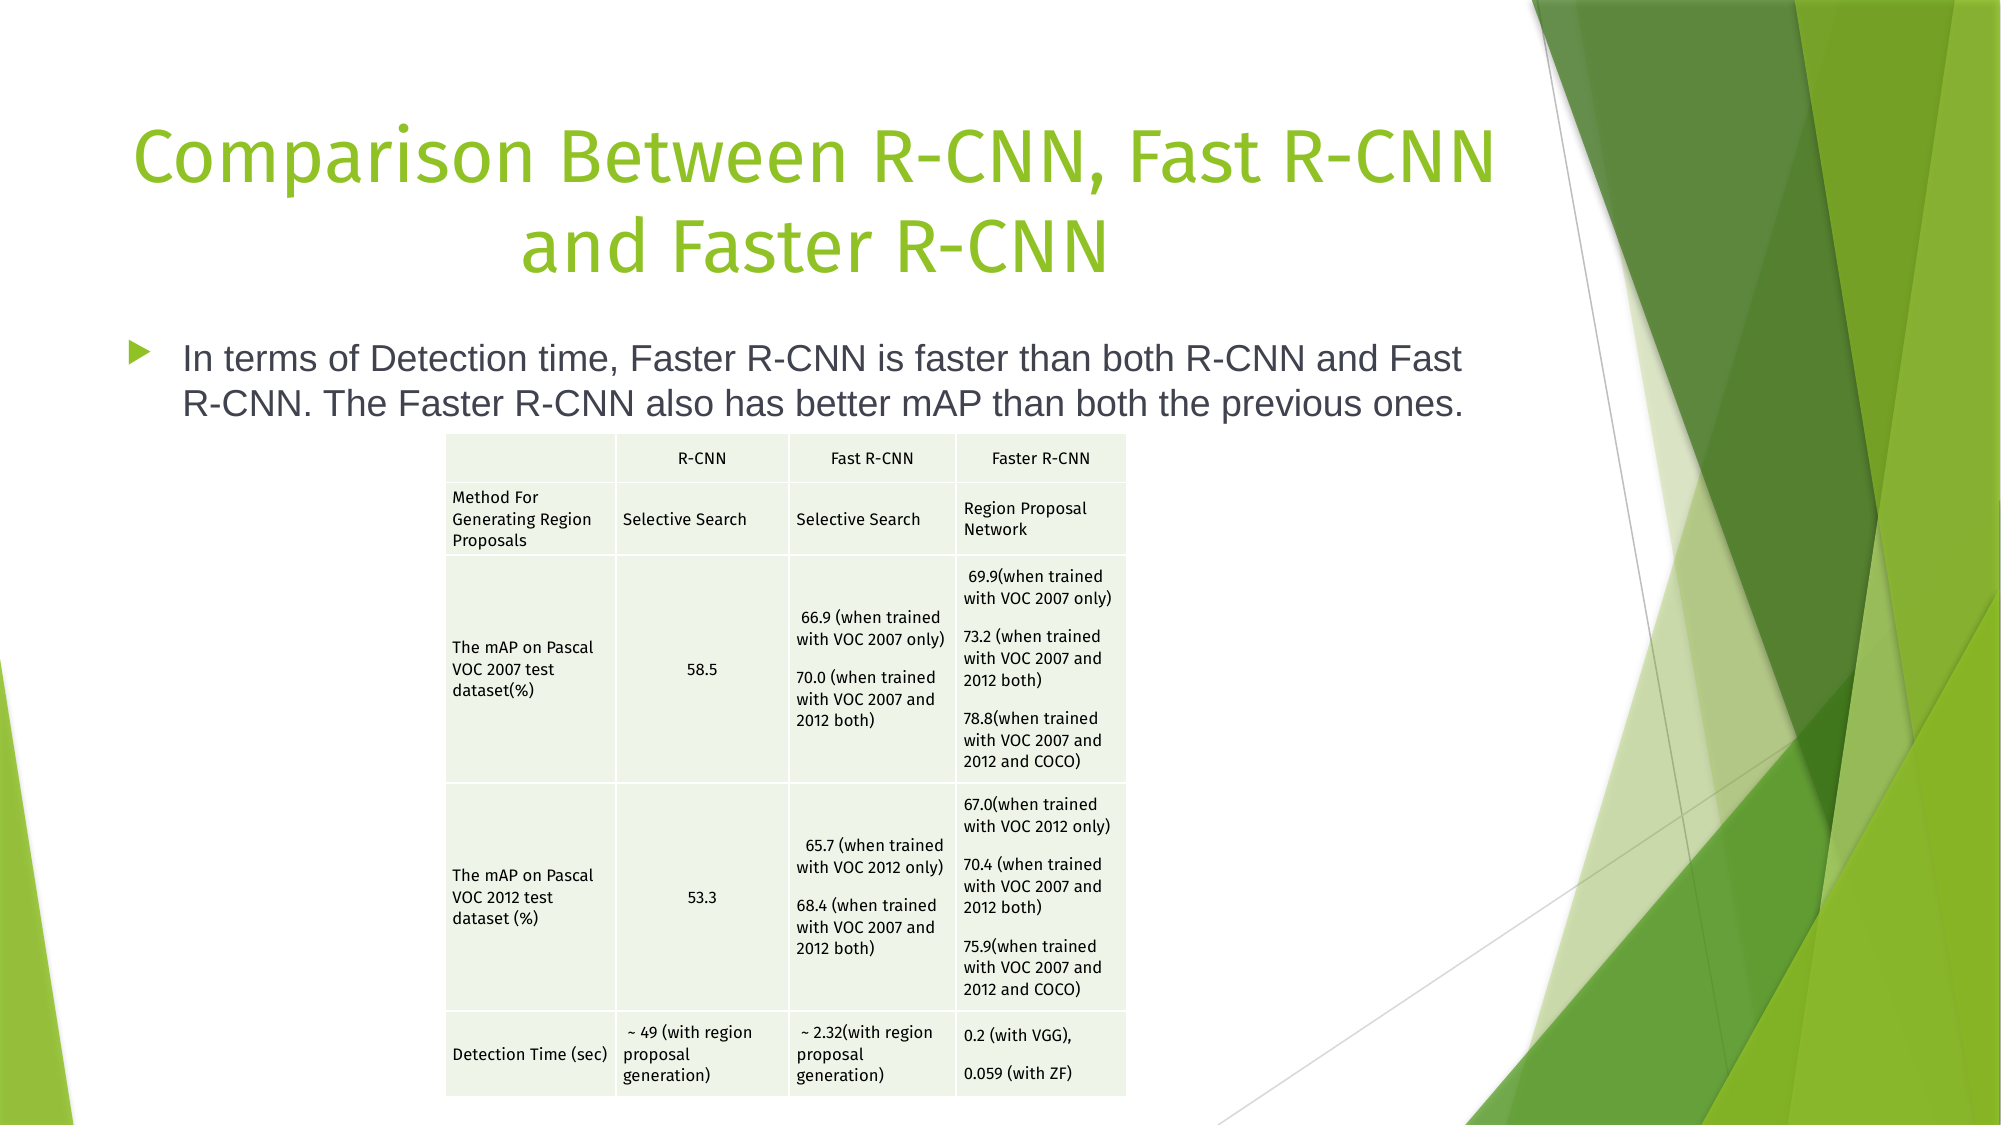

# Comparison Between R-CNN, Fast R-CNN and Faster R-CNN
In terms of Detection time, Faster R-CNN is faster than both R-CNN and Fast R-CNN. The Faster R-CNN also has better mAP than both the previous ones.

|  | R-CNN | Fast R-CNN | Faster R-CNN |
| --- | --- | --- | --- |
| Method For Generating Region Proposals | Selective Search | Selective Search | Region Proposal Network |
| The mAP on Pascal VOC 2007 test dataset(%) | 58.5 | 66.9 (when trained with VOC 2007 only) 70.0 (when trained with VOC 2007 and 2012 both) | 69.9(when trained with VOC 2007 only) 73.2 (when trained with VOC 2007 and 2012 both) 78.8(when trained with VOC 2007 and 2012 and COCO) |
| The mAP on Pascal VOC 2012 test dataset (%) | 53.3 | 65.7 (when trained with VOC 2012 only) 68.4 (when trained with VOC 2007 and 2012 both) | 67.0(when trained with VOC 2012 only) 70.4 (when trained with VOC 2007 and 2012 both) 75.9(when trained with VOC 2007 and 2012 and COCO) |
| Detection Time (sec) | ~ 49 (with region proposal generation) | ~ 2.32(with region proposal generation) | 0.2 (with VGG), 0.059 (with ZF) |